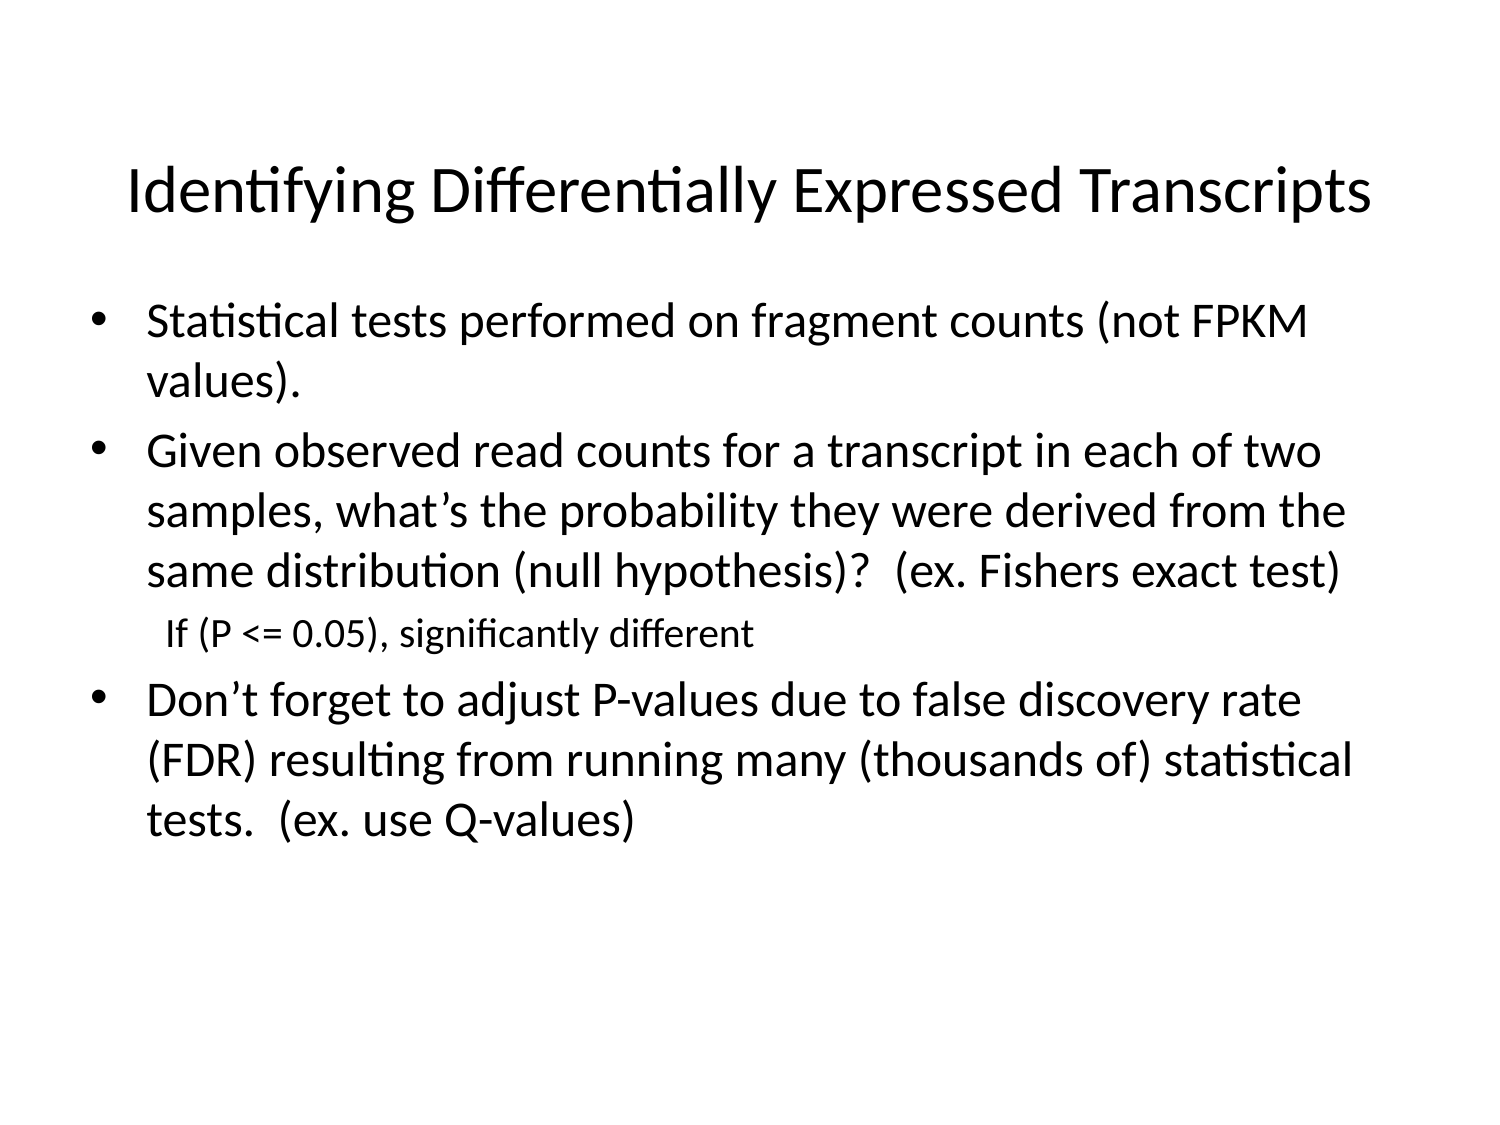

# Identifying Differentially Expressed Transcripts
Statistical tests performed on fragment counts (not FPKM values).
Given observed read counts for a transcript in each of two samples, what’s the probability they were derived from the same distribution (null hypothesis)?  (ex. Fishers exact test)
If (P <= 0.05), significantly different
Don’t forget to adjust P-values due to false discovery rate (FDR) resulting from running many (thousands of) statistical tests.  (ex. use Q-values)